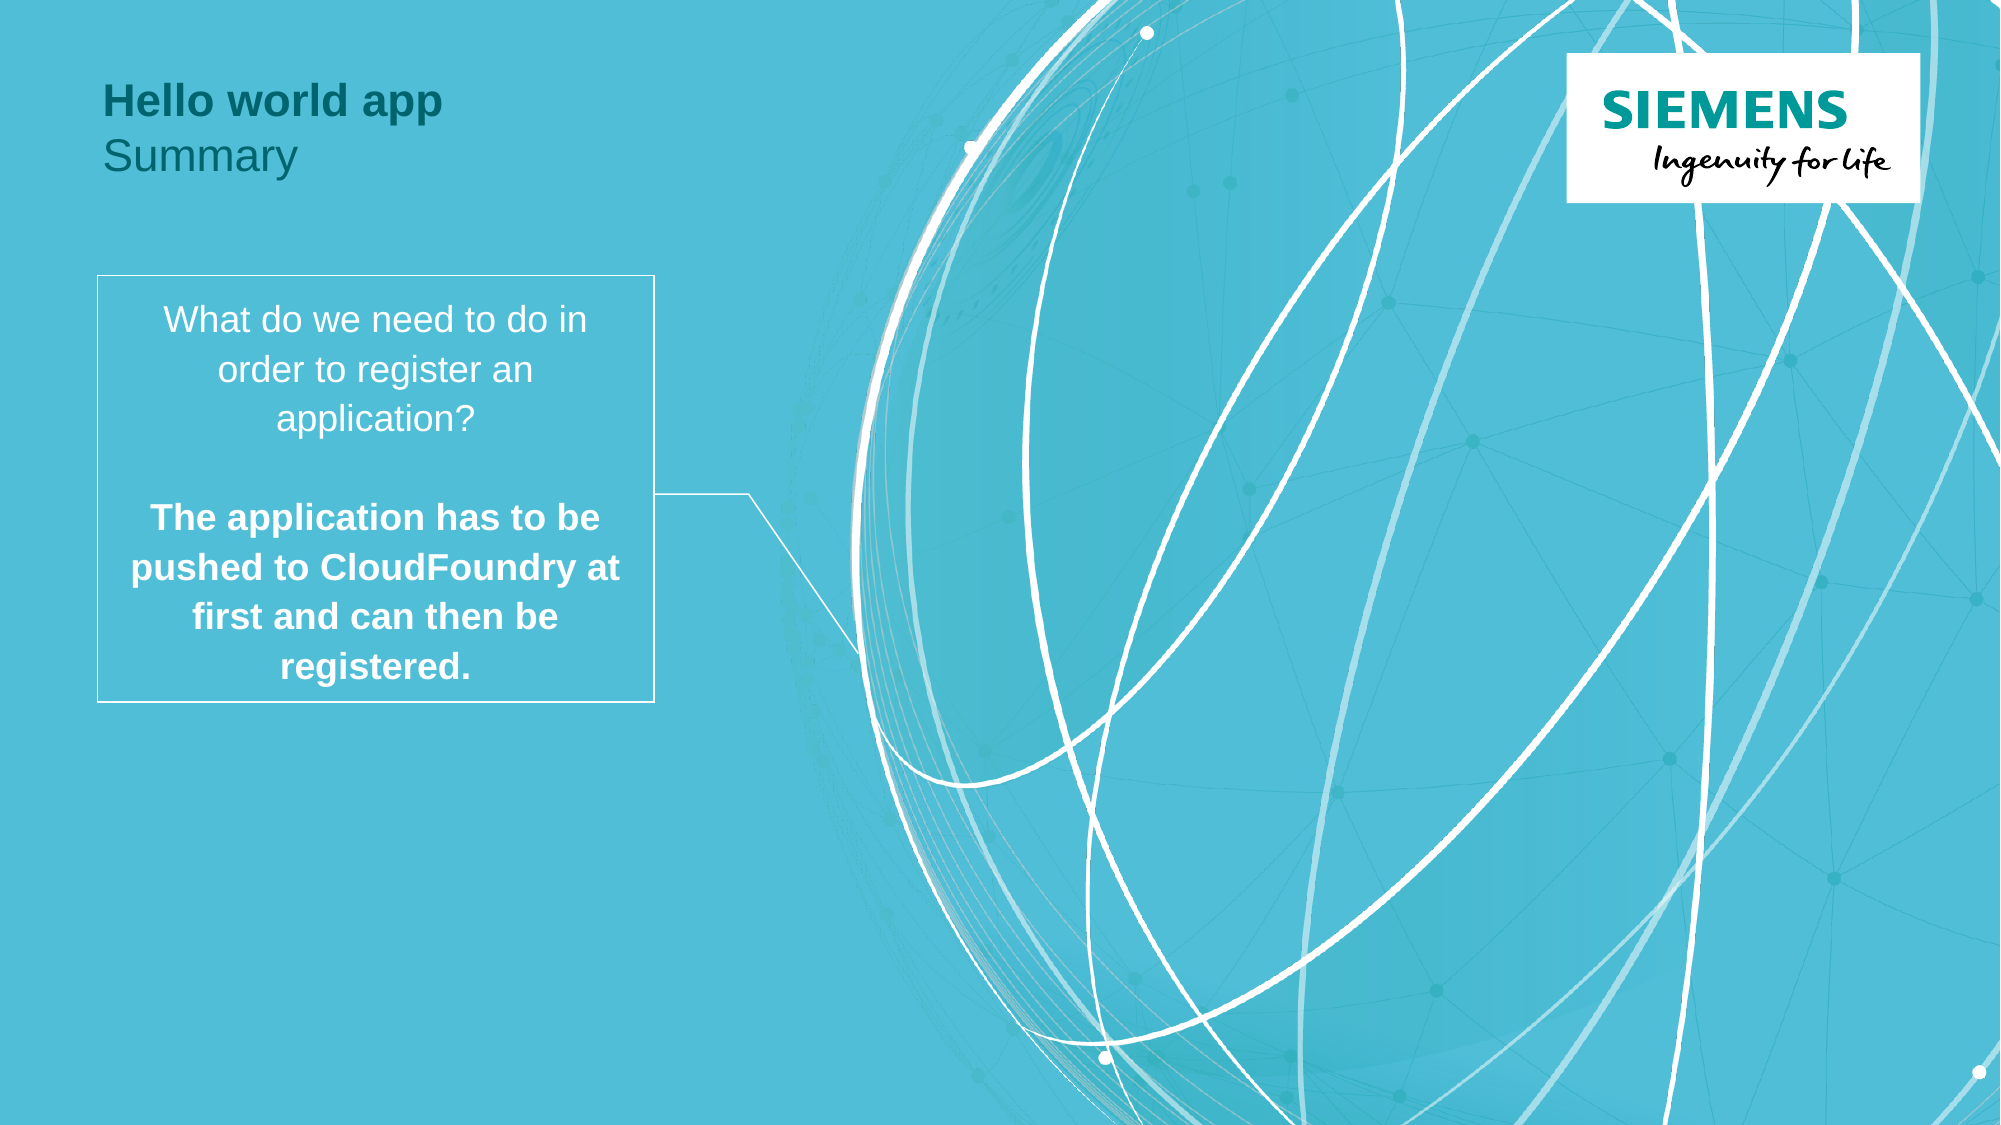

# Hello world app Summary
What do we need to do in order to register an application?

The application has to be pushed to CloudFoundry at first and can then be registered.